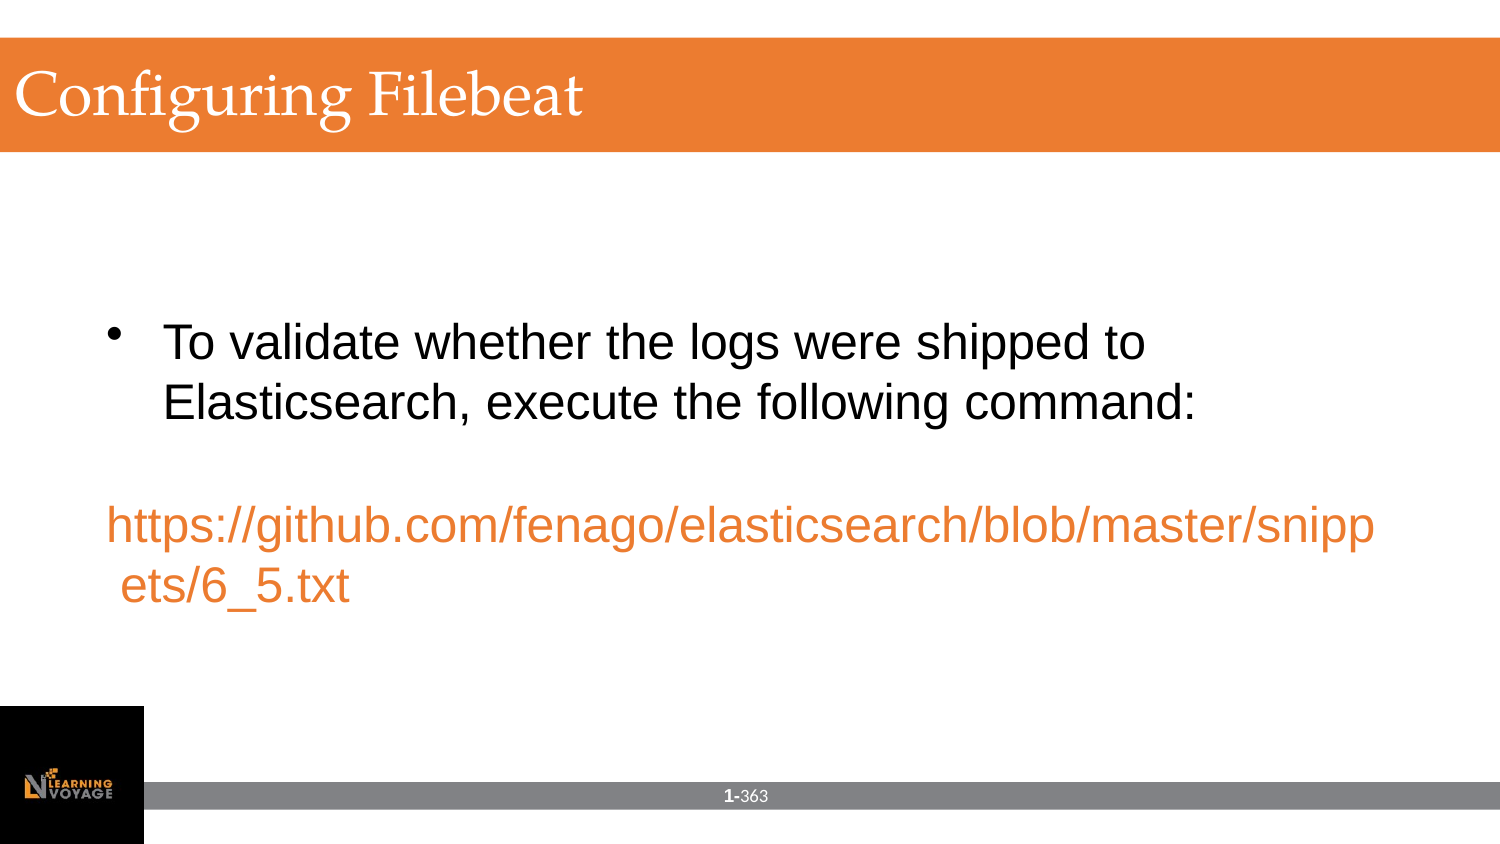

# Configuring Filebeat
To validate whether the logs were shipped to  Elasticsearch, execute the following command:

https://github.com/fenago/elasticsearch/blob/master/snipp  ets/6_5.txt
1-363